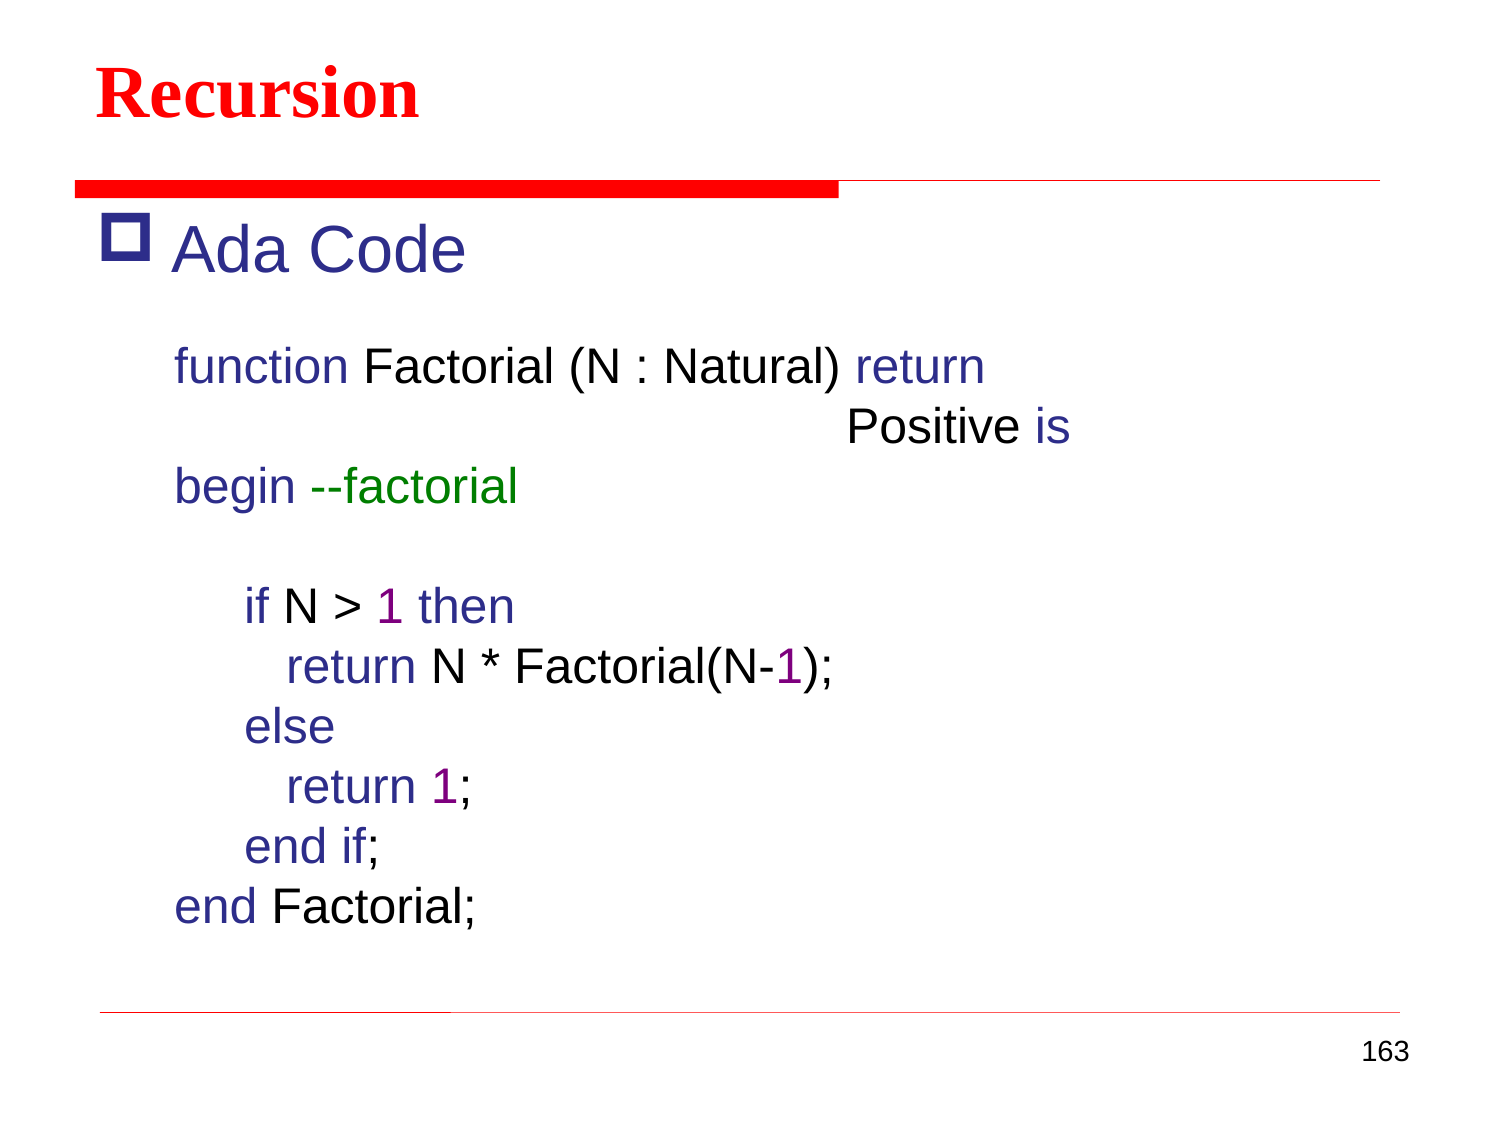

Recursion
Ada Code
function Factorial (N : Natural) return
                                                Positive is
begin --factorial

     if N > 1 then
        return N * Factorial(N-1);
     else
        return 1;
     end if;
end Factorial;
163